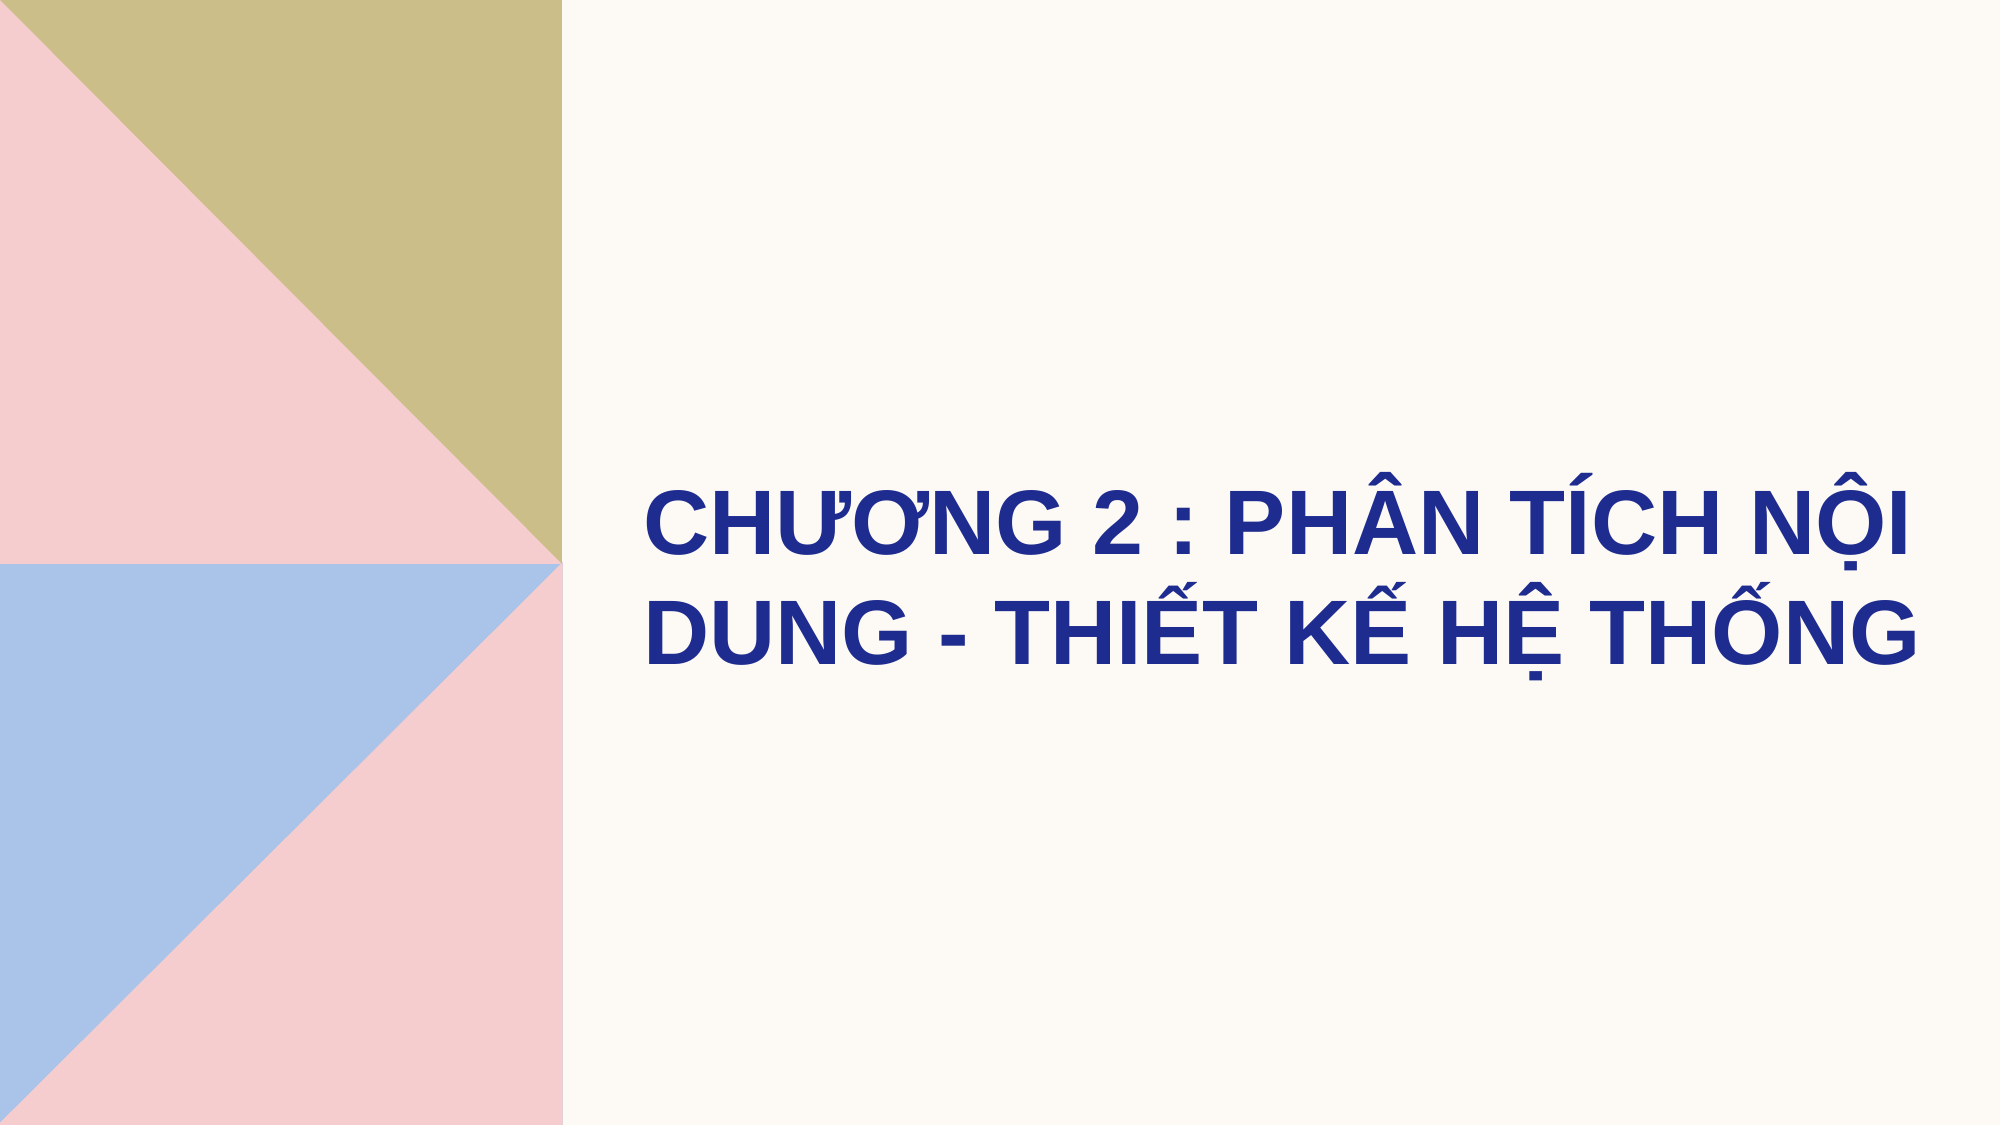

# CHương 2 : Phân tích nội dung - Thiết kế hệ thống